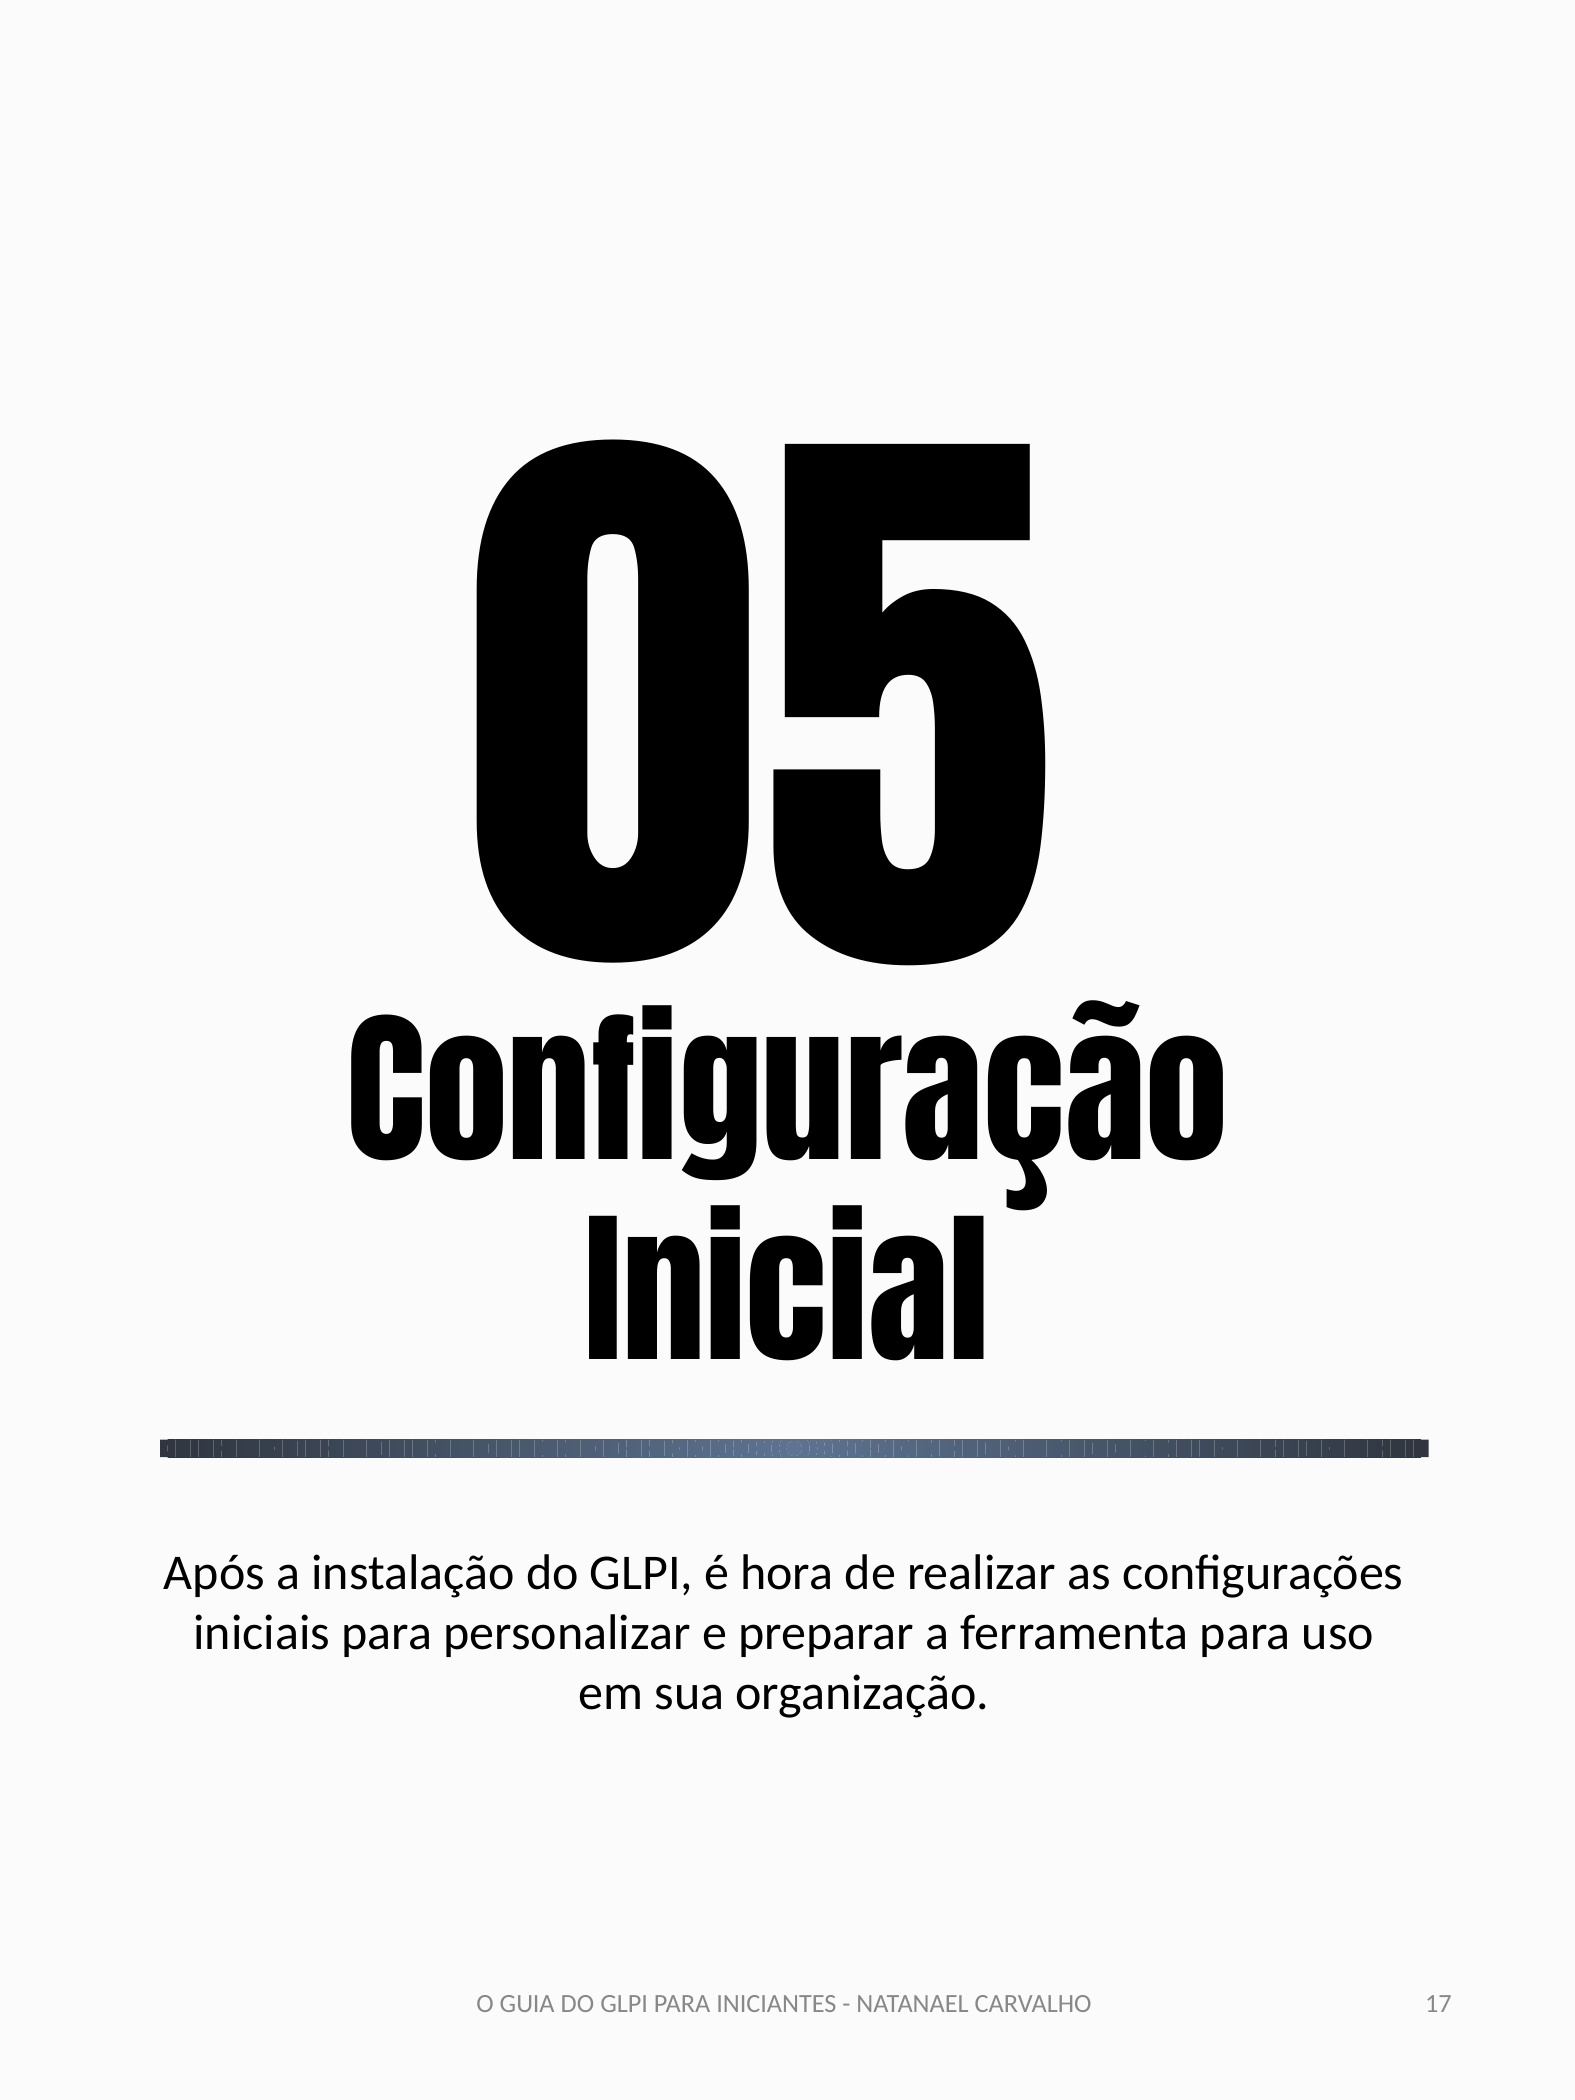

05
Configuração Inicial

Após a instalação do GLPI, é hora de realizar as configurações iniciais para personalizar e preparar a ferramenta para uso em sua organização.
17
O GUIA DO GLPI PARA INICIANTES - NATANAEL CARVALHO